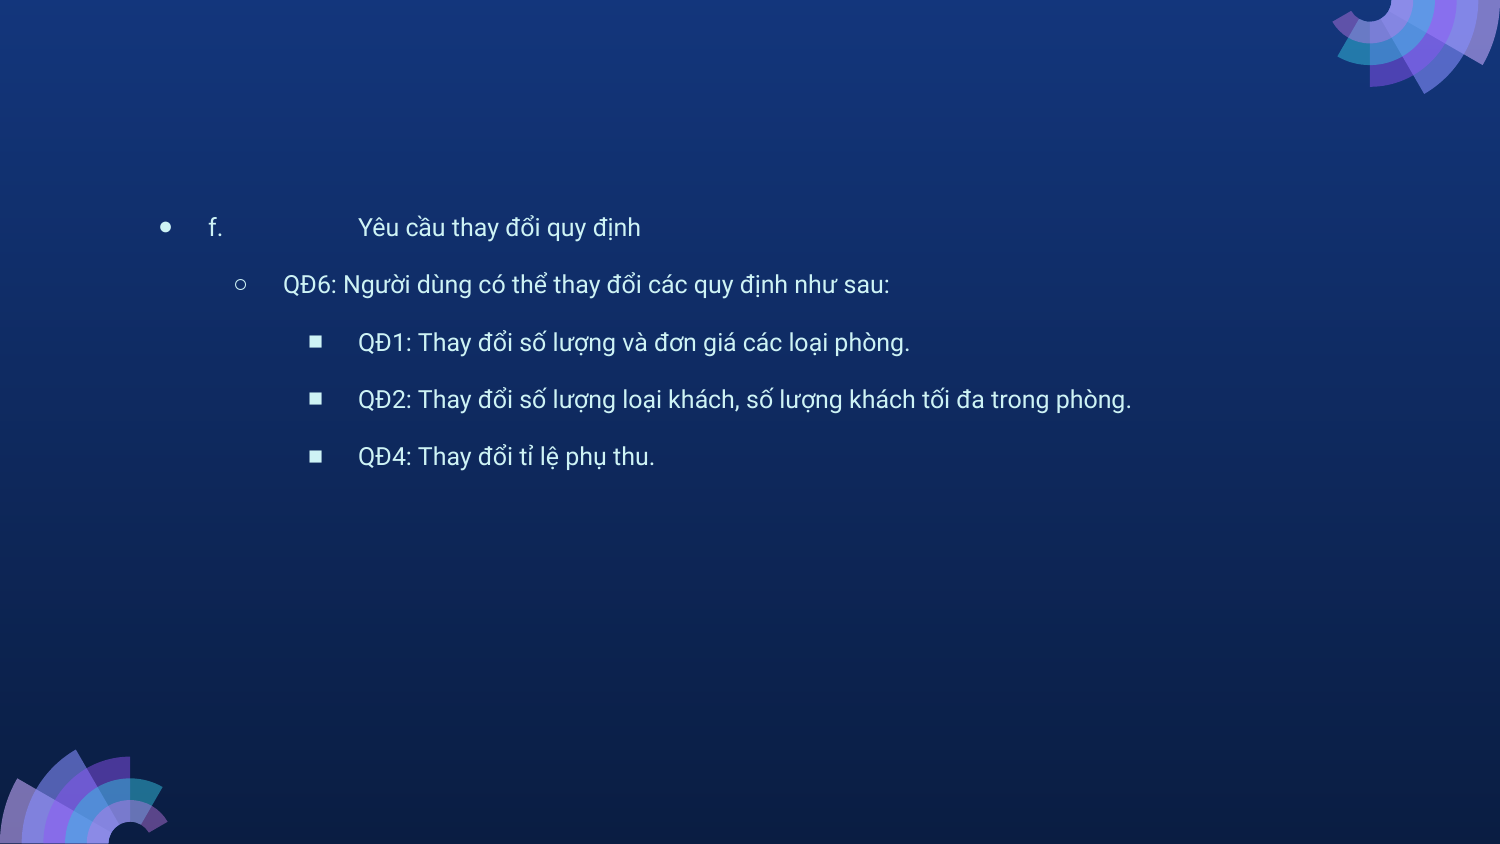

f.	Yêu cầu thay đổi quy định
QĐ6: Người dùng có thể thay đổi các quy định như sau:
QĐ1: Thay đổi số lượng và đơn giá các loại phòng.
QĐ2: Thay đổi số lượng loại khách, số lượng khách tối đa trong phòng.
QĐ4: Thay đổi tỉ lệ phụ thu.